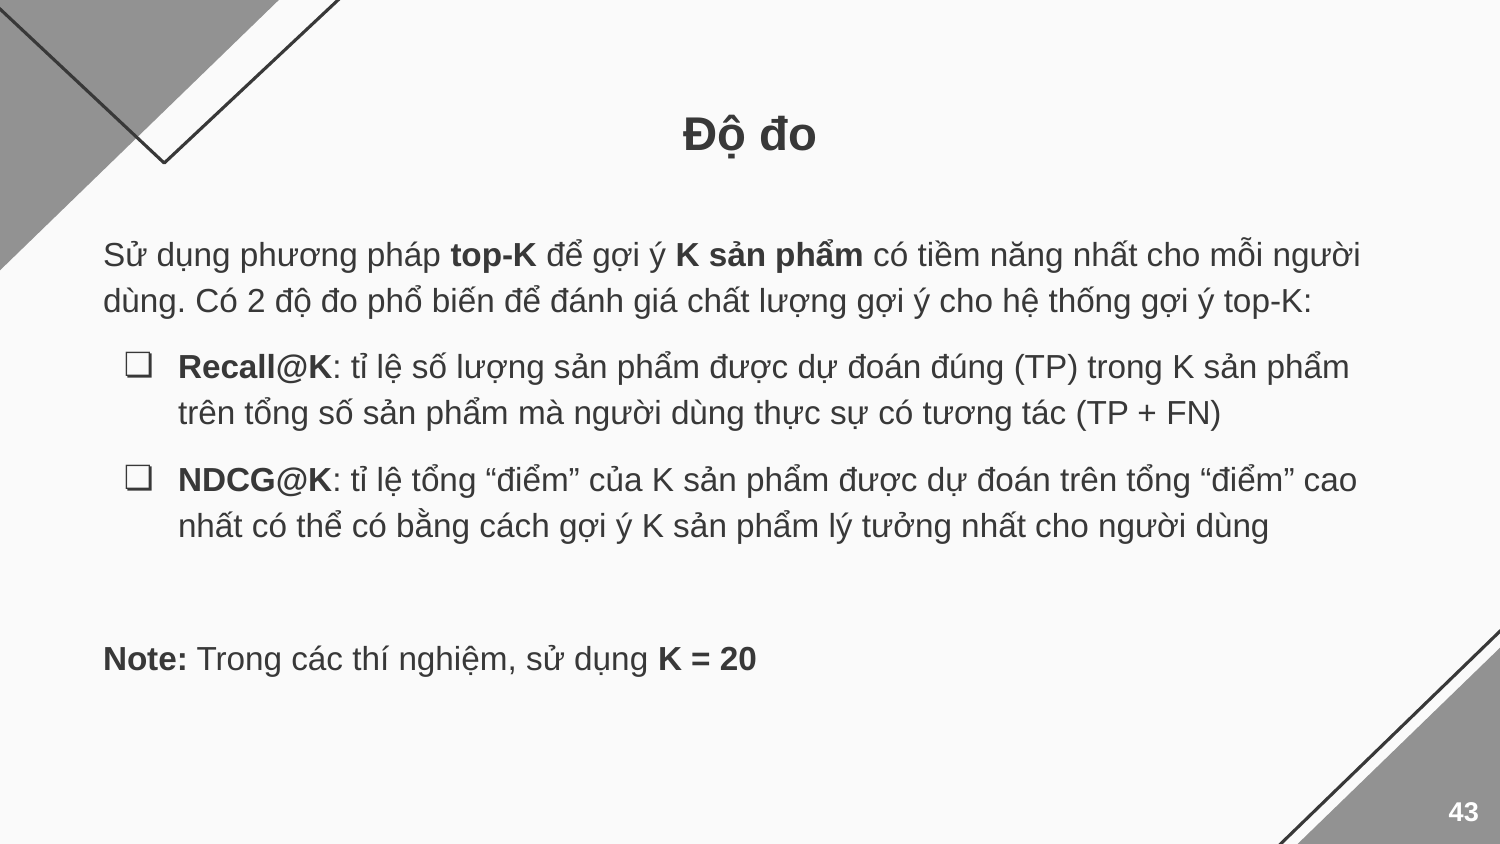

Độ đo
Sử dụng phương pháp top-K để gợi ý K sản phẩm có tiềm năng nhất cho mỗi người dùng. Có 2 độ đo phổ biến để đánh giá chất lượng gợi ý cho hệ thống gợi ý top-K:
Recall@K: tỉ lệ số lượng sản phẩm được dự đoán đúng (TP) trong K sản phẩm trên tổng số sản phẩm mà người dùng thực sự có tương tác (TP + FN)
NDCG@K: tỉ lệ tổng “điểm” của K sản phẩm được dự đoán trên tổng “điểm” cao nhất có thể có bằng cách gợi ý K sản phẩm lý tưởng nhất cho người dùng

Note: Trong các thí nghiệm, sử dụng K = 20
43